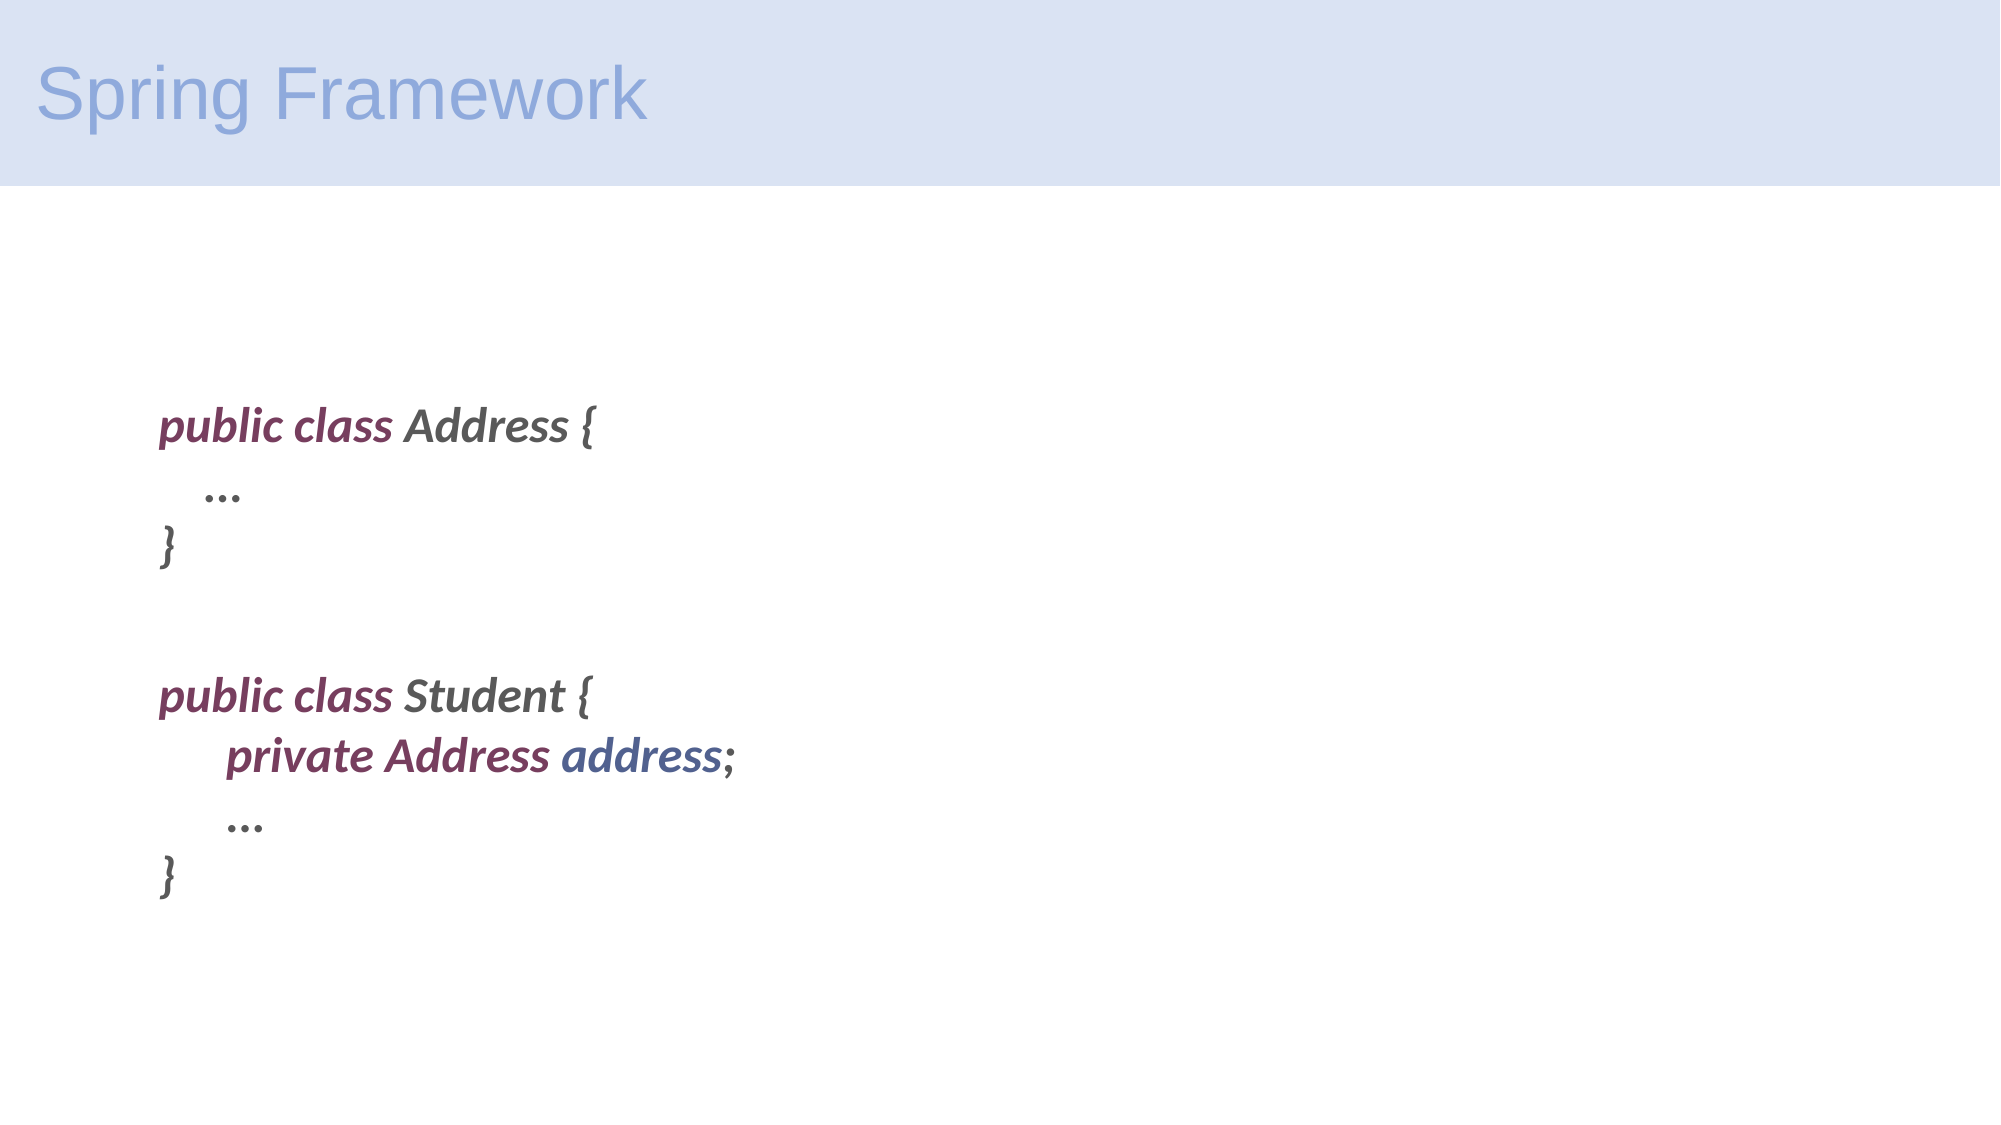

# Spring Framework

public class Address {
    ...
}
public class Student {
      private Address address;
      ...
}